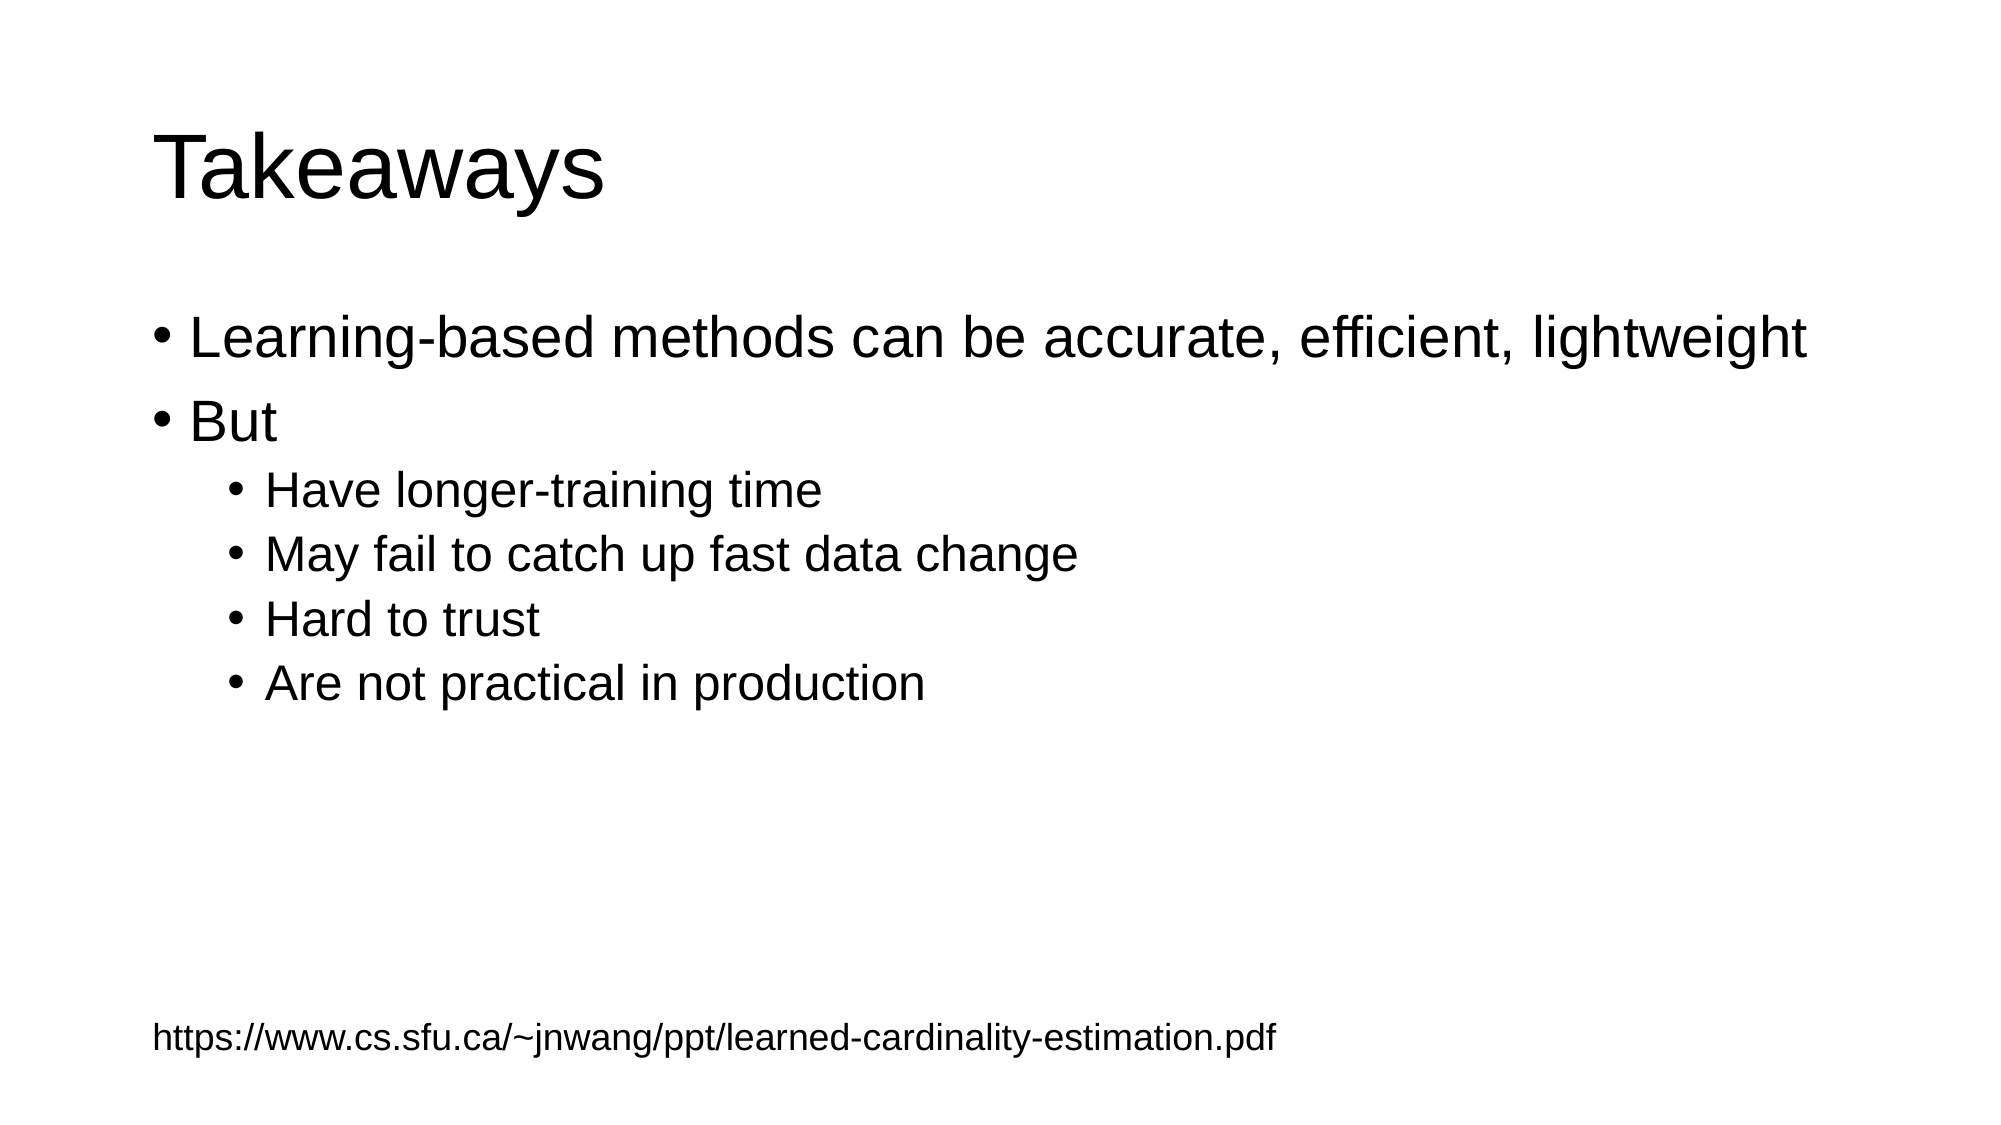

# Takeaways
Learning-based methods can be accurate, efficient, lightweight
But
Have longer-training time
May fail to catch up fast data change
Hard to trust
Are not practical in production

https://www.cs.sfu.ca/~jnwang/ppt/learned-cardinality-estimation.pdf